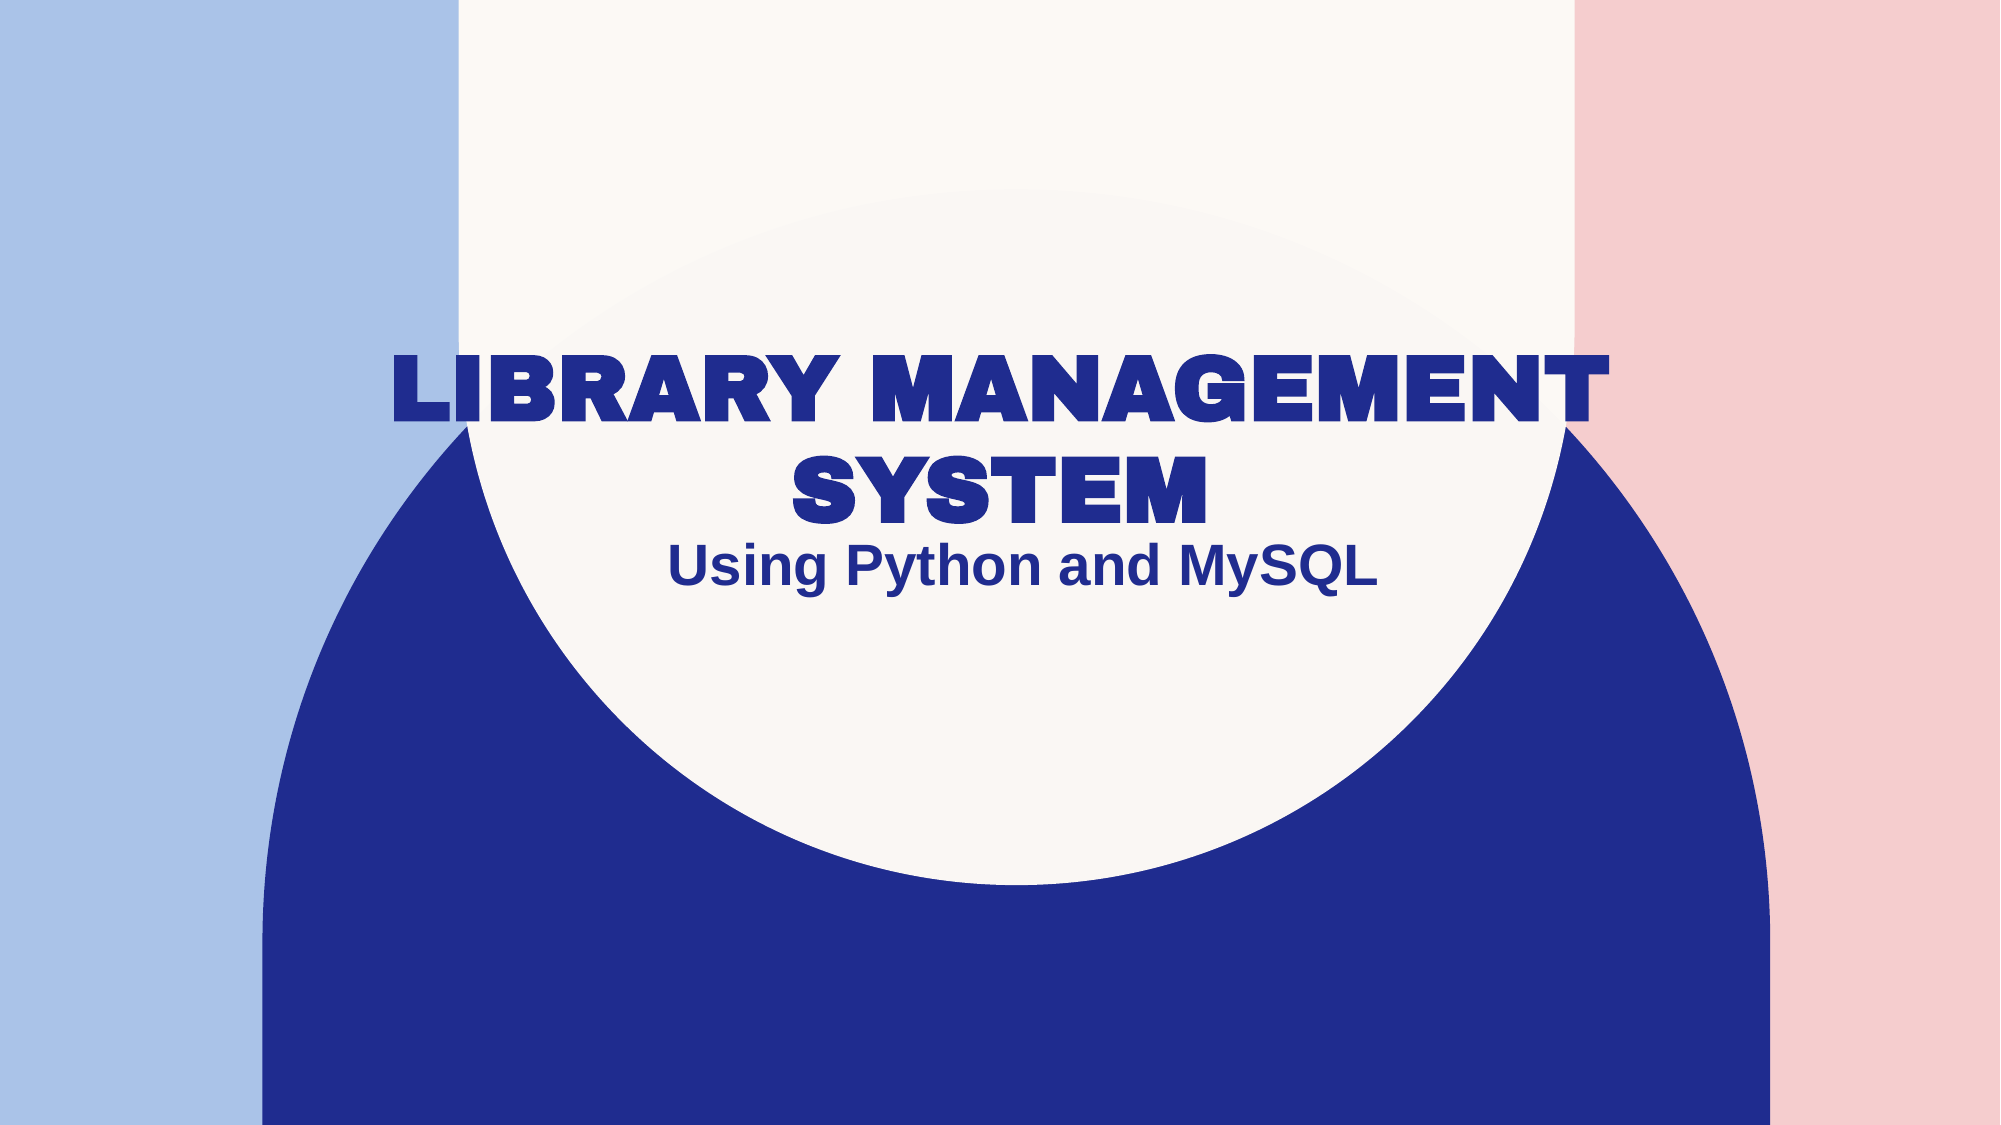

# Library management SYSTEM
Using Python and MySQL